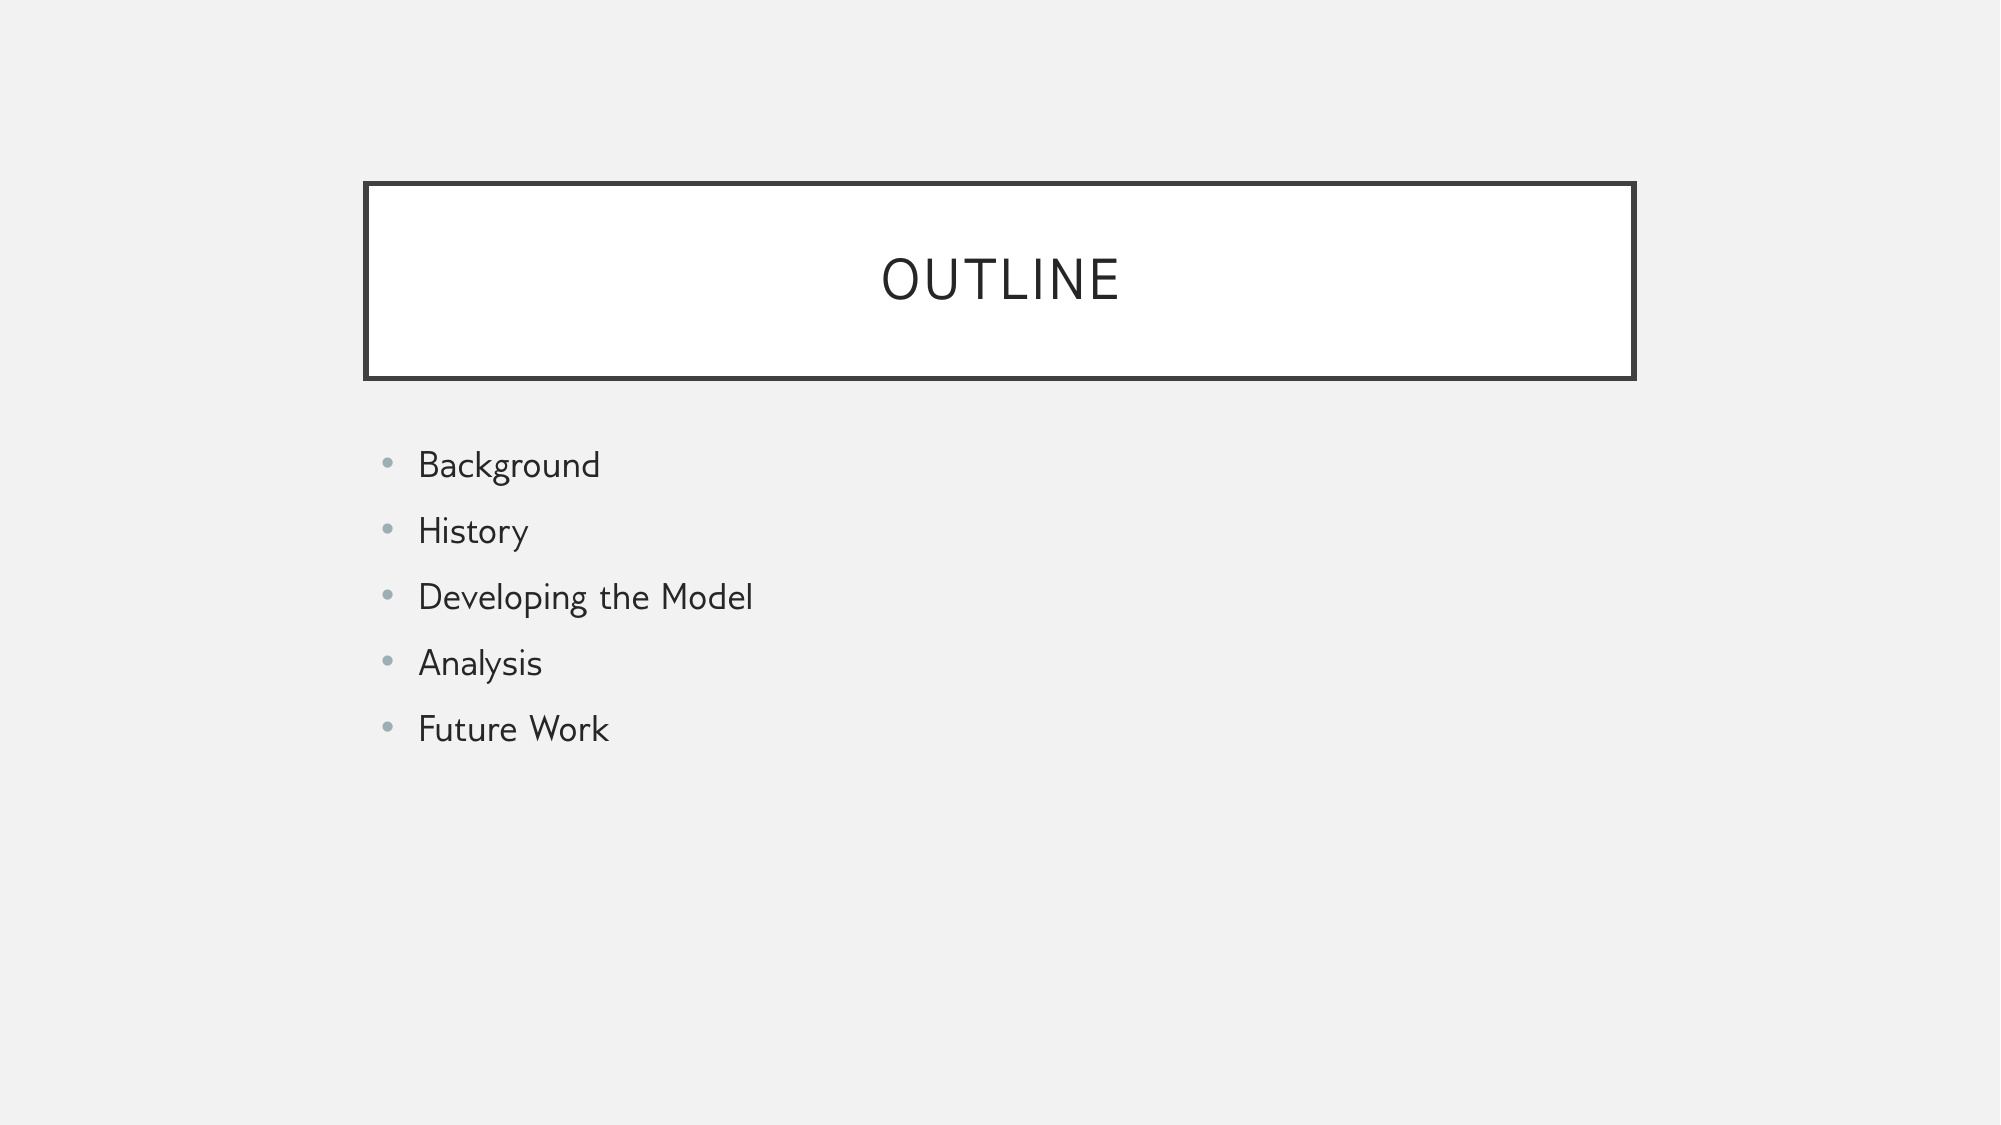

# Outline
Background
History
Developing the Model
Analysis
Future Work